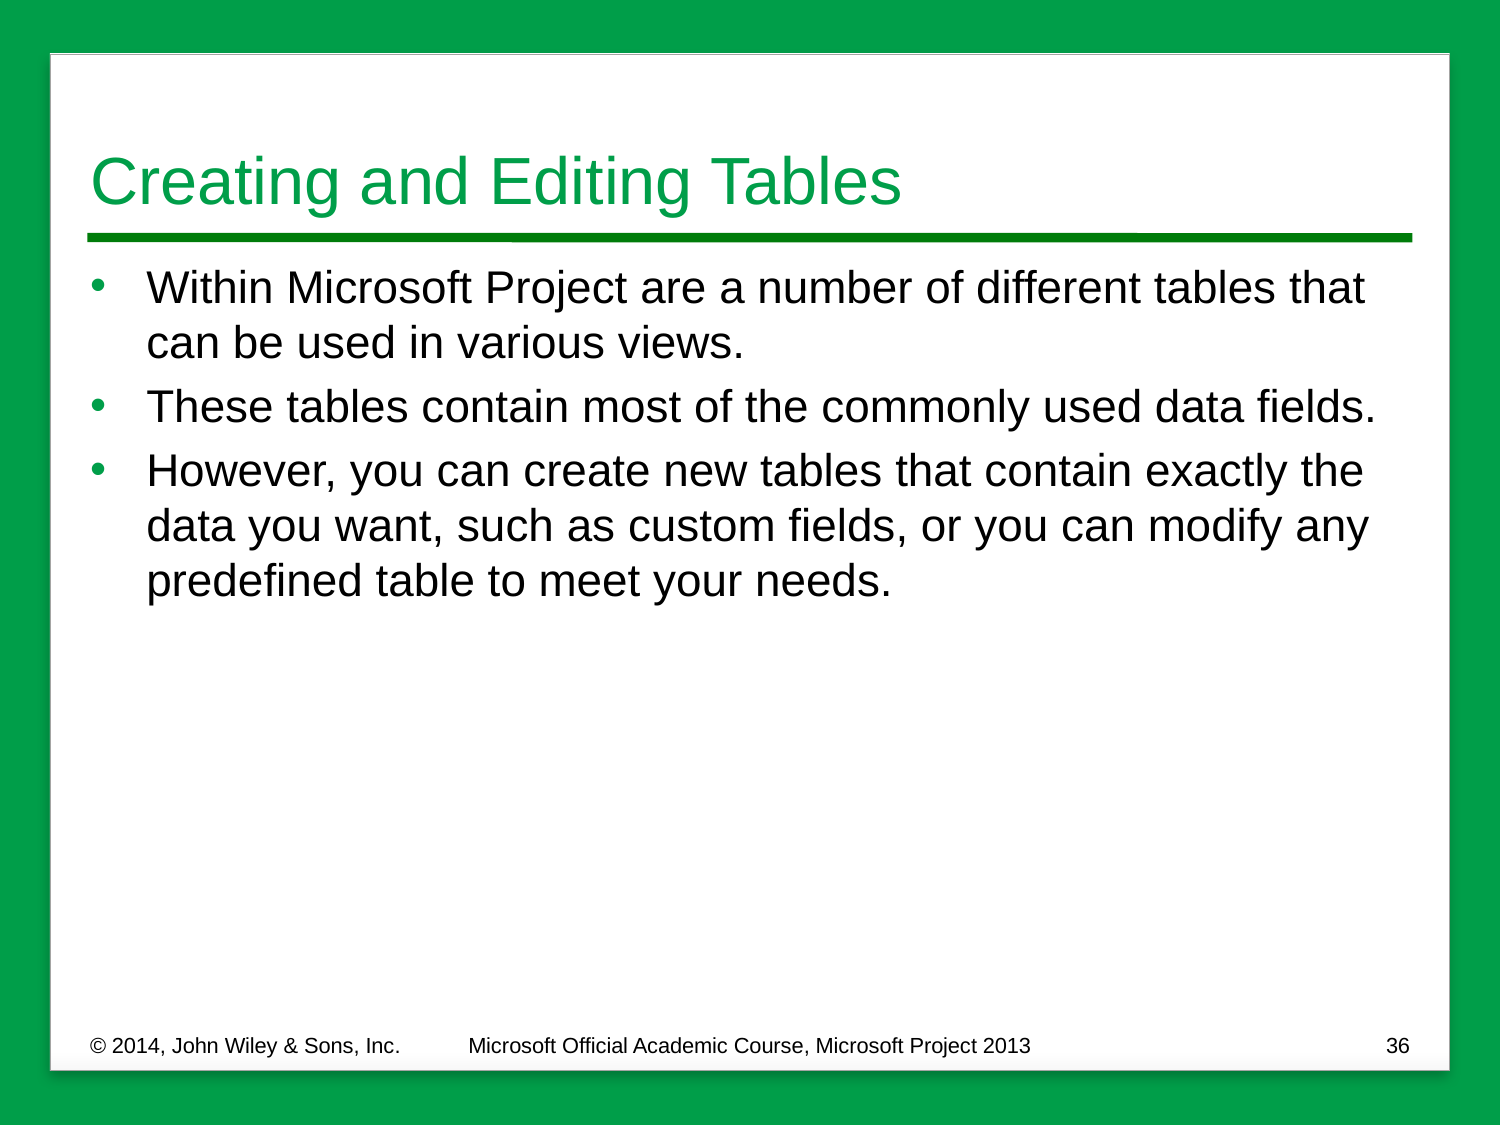

# Creating and Editing Tables
Within Microsoft Project are a number of different tables that can be used in various views.
These tables contain most of the commonly used data fields.
However, you can create new tables that contain exactly the data you want, such as custom fields, or you can modify any predefined table to meet your needs.
© 2014, John Wiley & Sons, Inc.
Microsoft Official Academic Course, Microsoft Project 2013
36